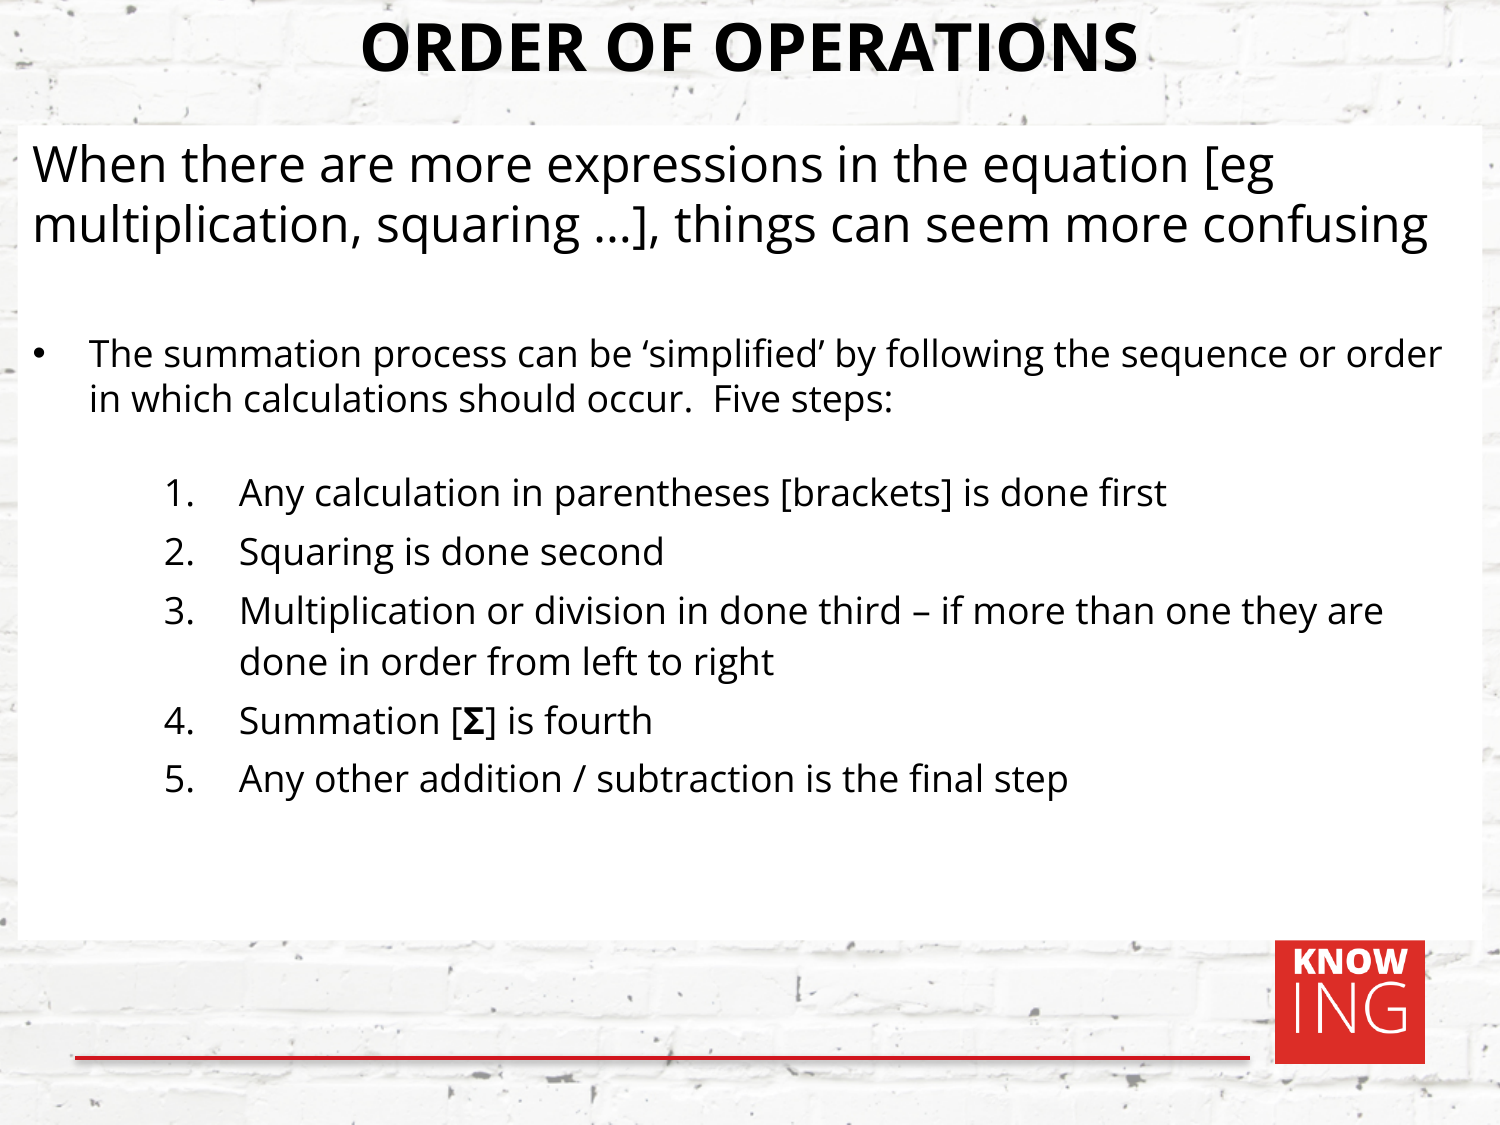

# ORDER OF OPERATIONS
When there are more expressions in the equation [eg multiplication, squaring …], things can seem more confusing

The summation process can be ‘simplified’ by following the sequence or order in which calculations should occur.  Five steps:

Any calculation in parentheses [brackets] is done first
Squaring is done second
Multiplication or division in done third – if more than one they are done in order from left to right
Summation [Σ] is fourth
Any other addition / subtraction is the final step